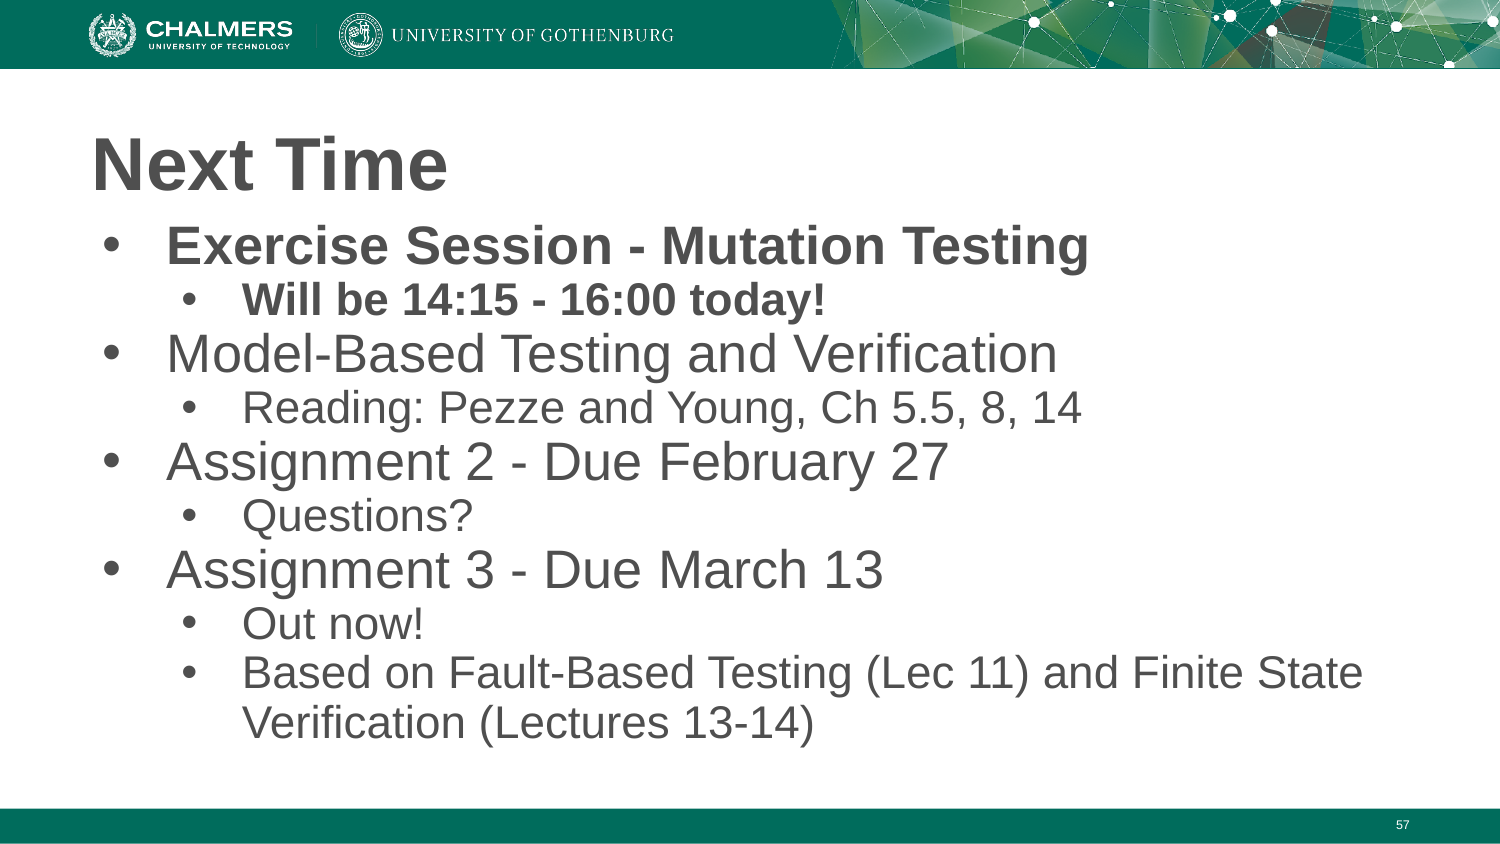

# Next Time
Exercise Session - Mutation Testing
Will be 14:15 - 16:00 today!
Model-Based Testing and Verification
Reading: Pezze and Young, Ch 5.5, 8, 14
Assignment 2 - Due February 27
Questions?
Assignment 3 - Due March 13
Out now!
Based on Fault-Based Testing (Lec 11) and Finite State Verification (Lectures 13-14)

57